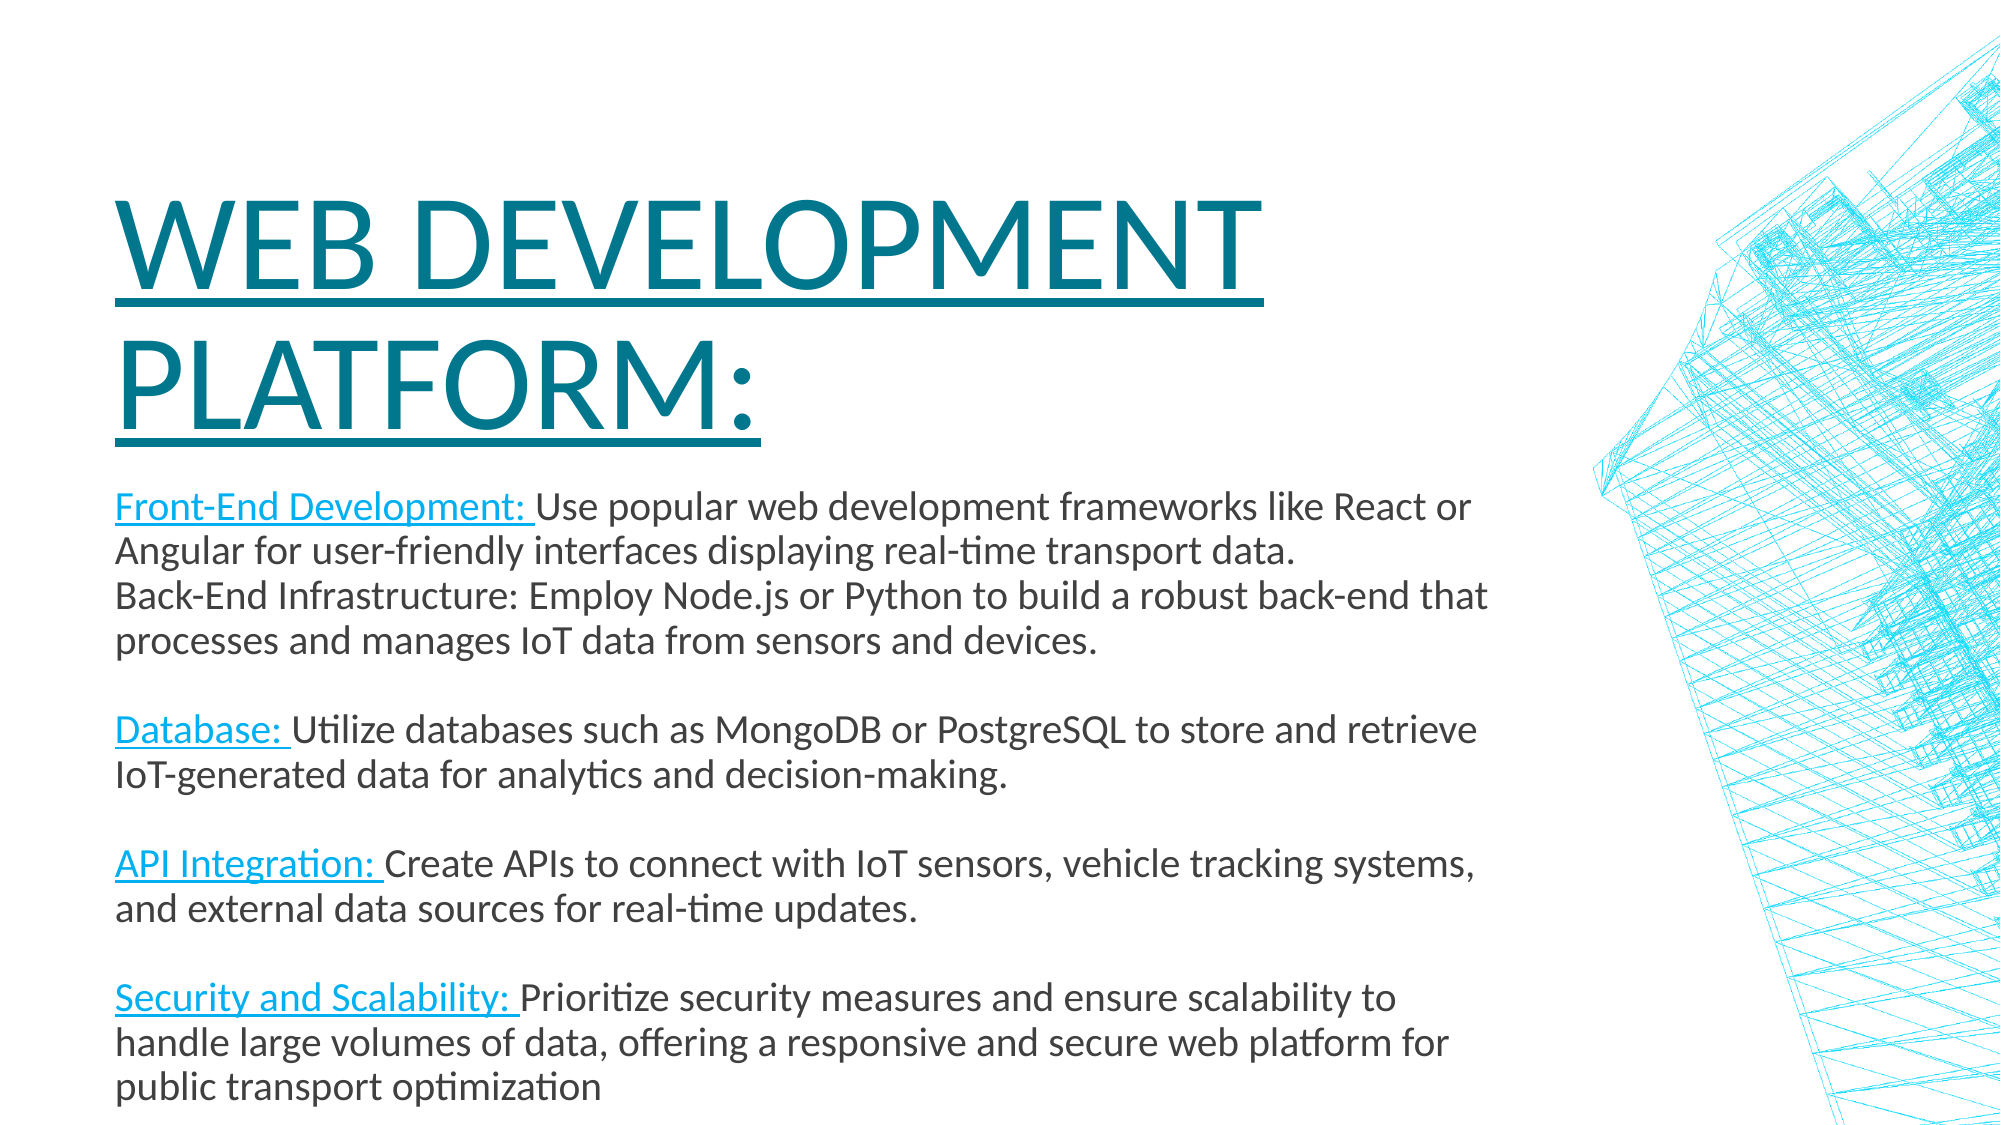

# web development platform:
Front-End Development: Use popular web development frameworks like React or Angular for user-friendly interfaces displaying real-time transport data.
Back-End Infrastructure: Employ Node.js or Python to build a robust back-end that processes and manages IoT data from sensors and devices.

Database: Utilize databases such as MongoDB or PostgreSQL to store and retrieve IoT-generated data for analytics and decision-making.

API Integration: Create APIs to connect with IoT sensors, vehicle tracking systems, and external data sources for real-time updates.

Security and Scalability: Prioritize security measures and ensure scalability to handle large volumes of data, offering a responsive and secure web platform for public transport optimization